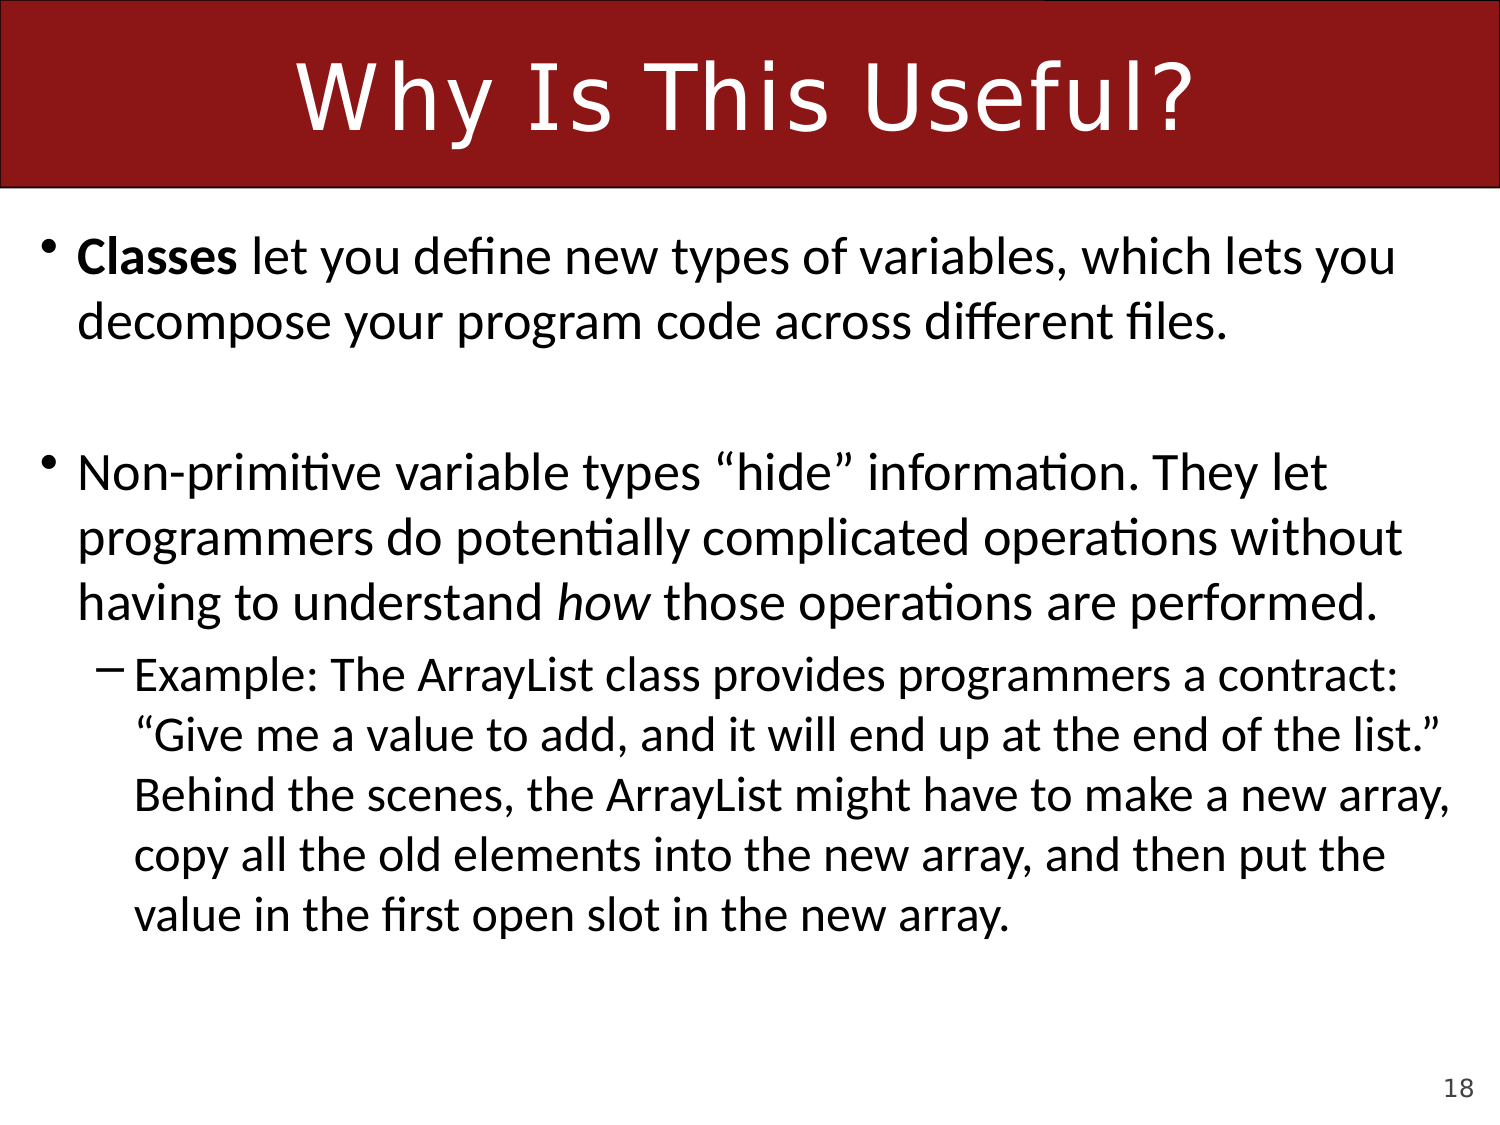

# Why Is This Useful?
Classes let you define new types of variables, which lets you decompose your program code across different files.

Non-primitive variable types “hide” information. They let programmers do potentially complicated operations without having to understand how those operations are performed.
Example: The ArrayList class provides programmers a contract: “Give me a value to add, and it will end up at the end of the list.” Behind the scenes, the ArrayList might have to make a new array, copy all the old elements into the new array, and then put the value in the first open slot in the new array.